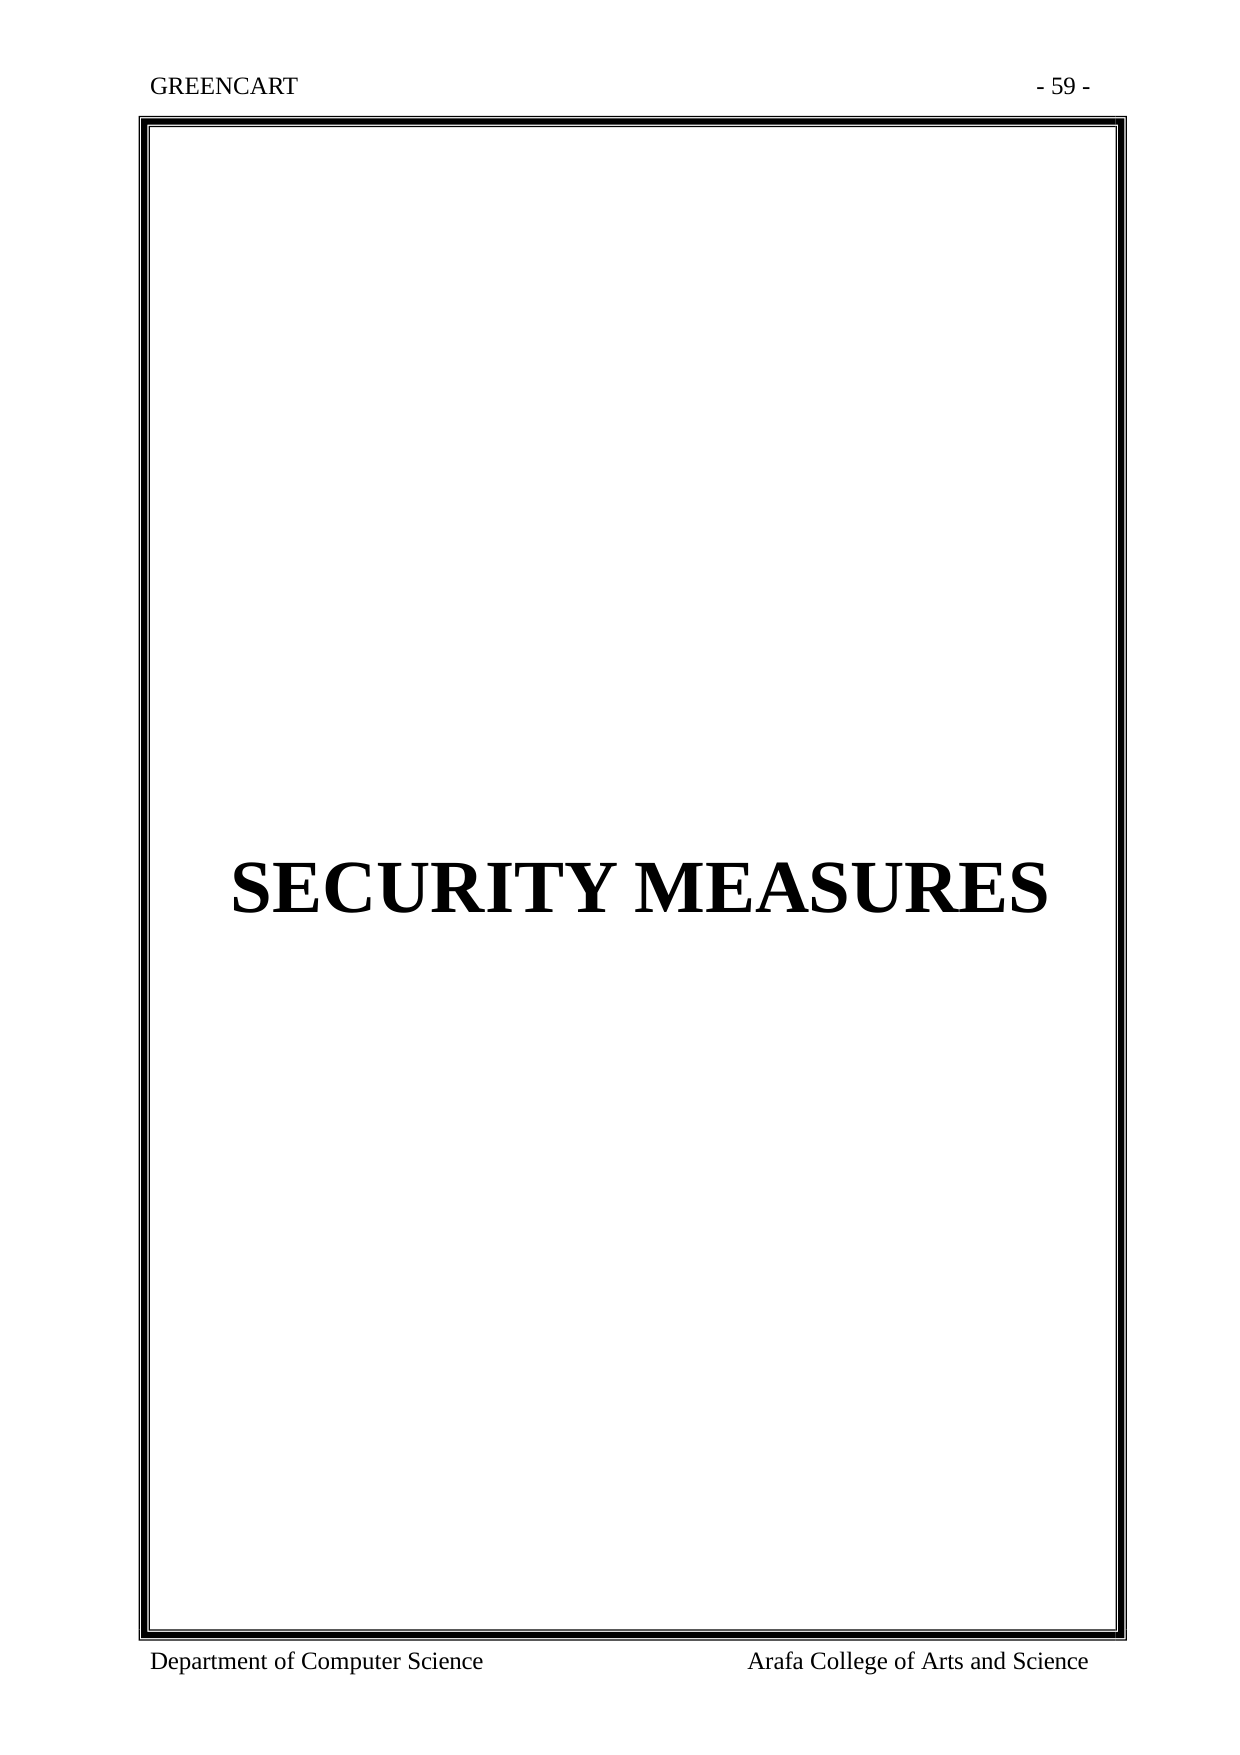

GREENCART
- 59 -

# SECURITY MEASURES
Department of Computer Science
Arafa College of Arts and Science